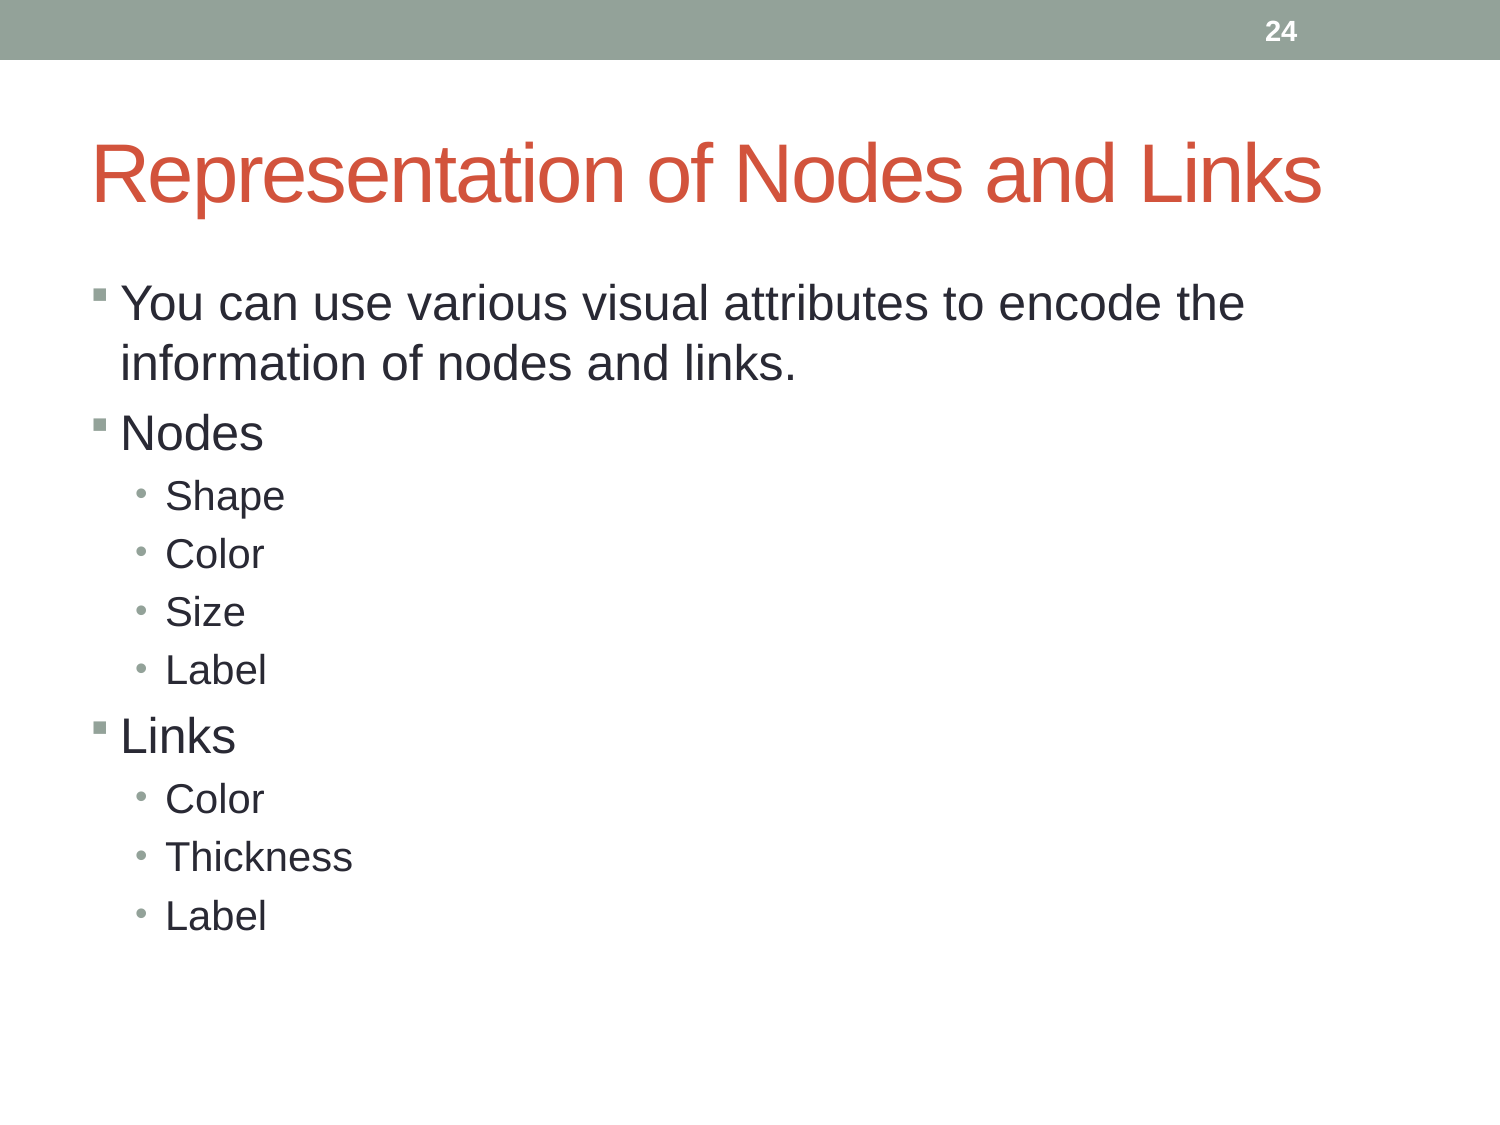

24
# Representation of Nodes and Links
You can use various visual attributes to encode the information of nodes and links.
Nodes
Shape
Color
Size
Label
Links
Color
Thickness
Label